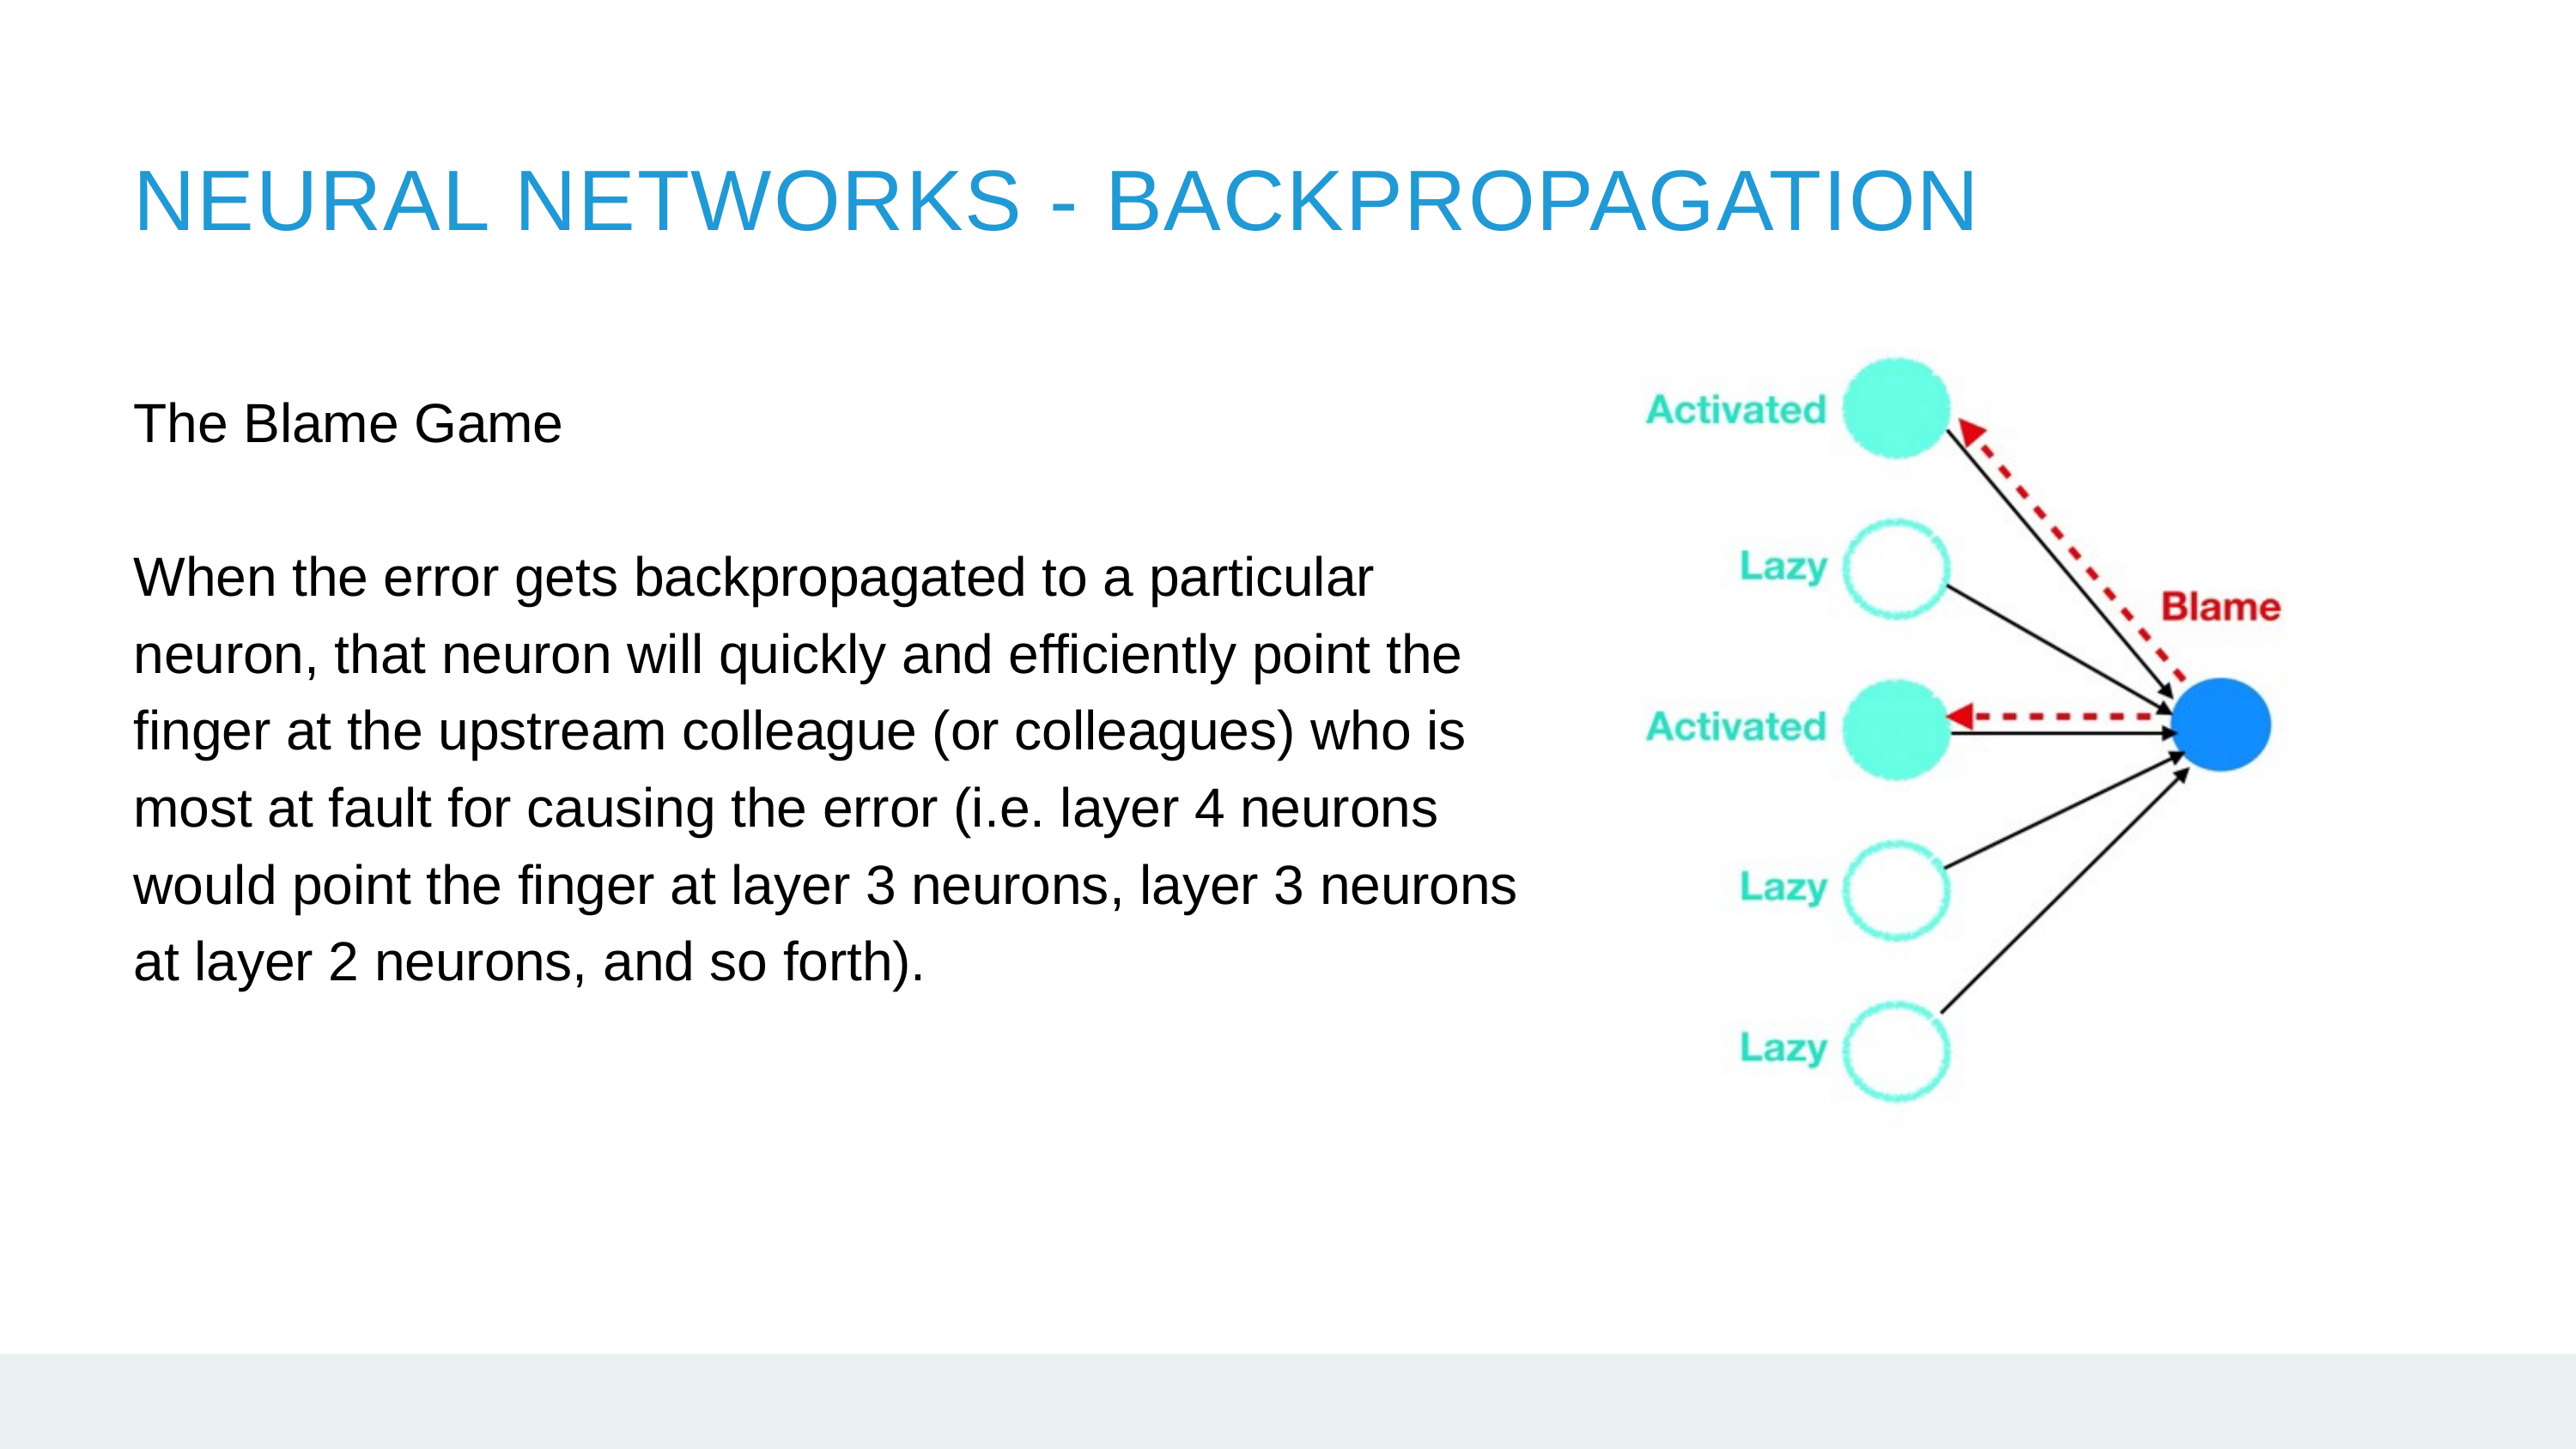

NEURAL NETWORKS - BACKPROPAGATION

The Blame Game

When the error gets backpropagated to a particular neuron, that neuron will quickly and efficiently point the finger at the upstream colleague (or colleagues) who is most at fault for causing the error (i.e. layer 4 neurons would point the finger at layer 3 neurons, layer 3 neurons at layer 2 neurons, and so forth).